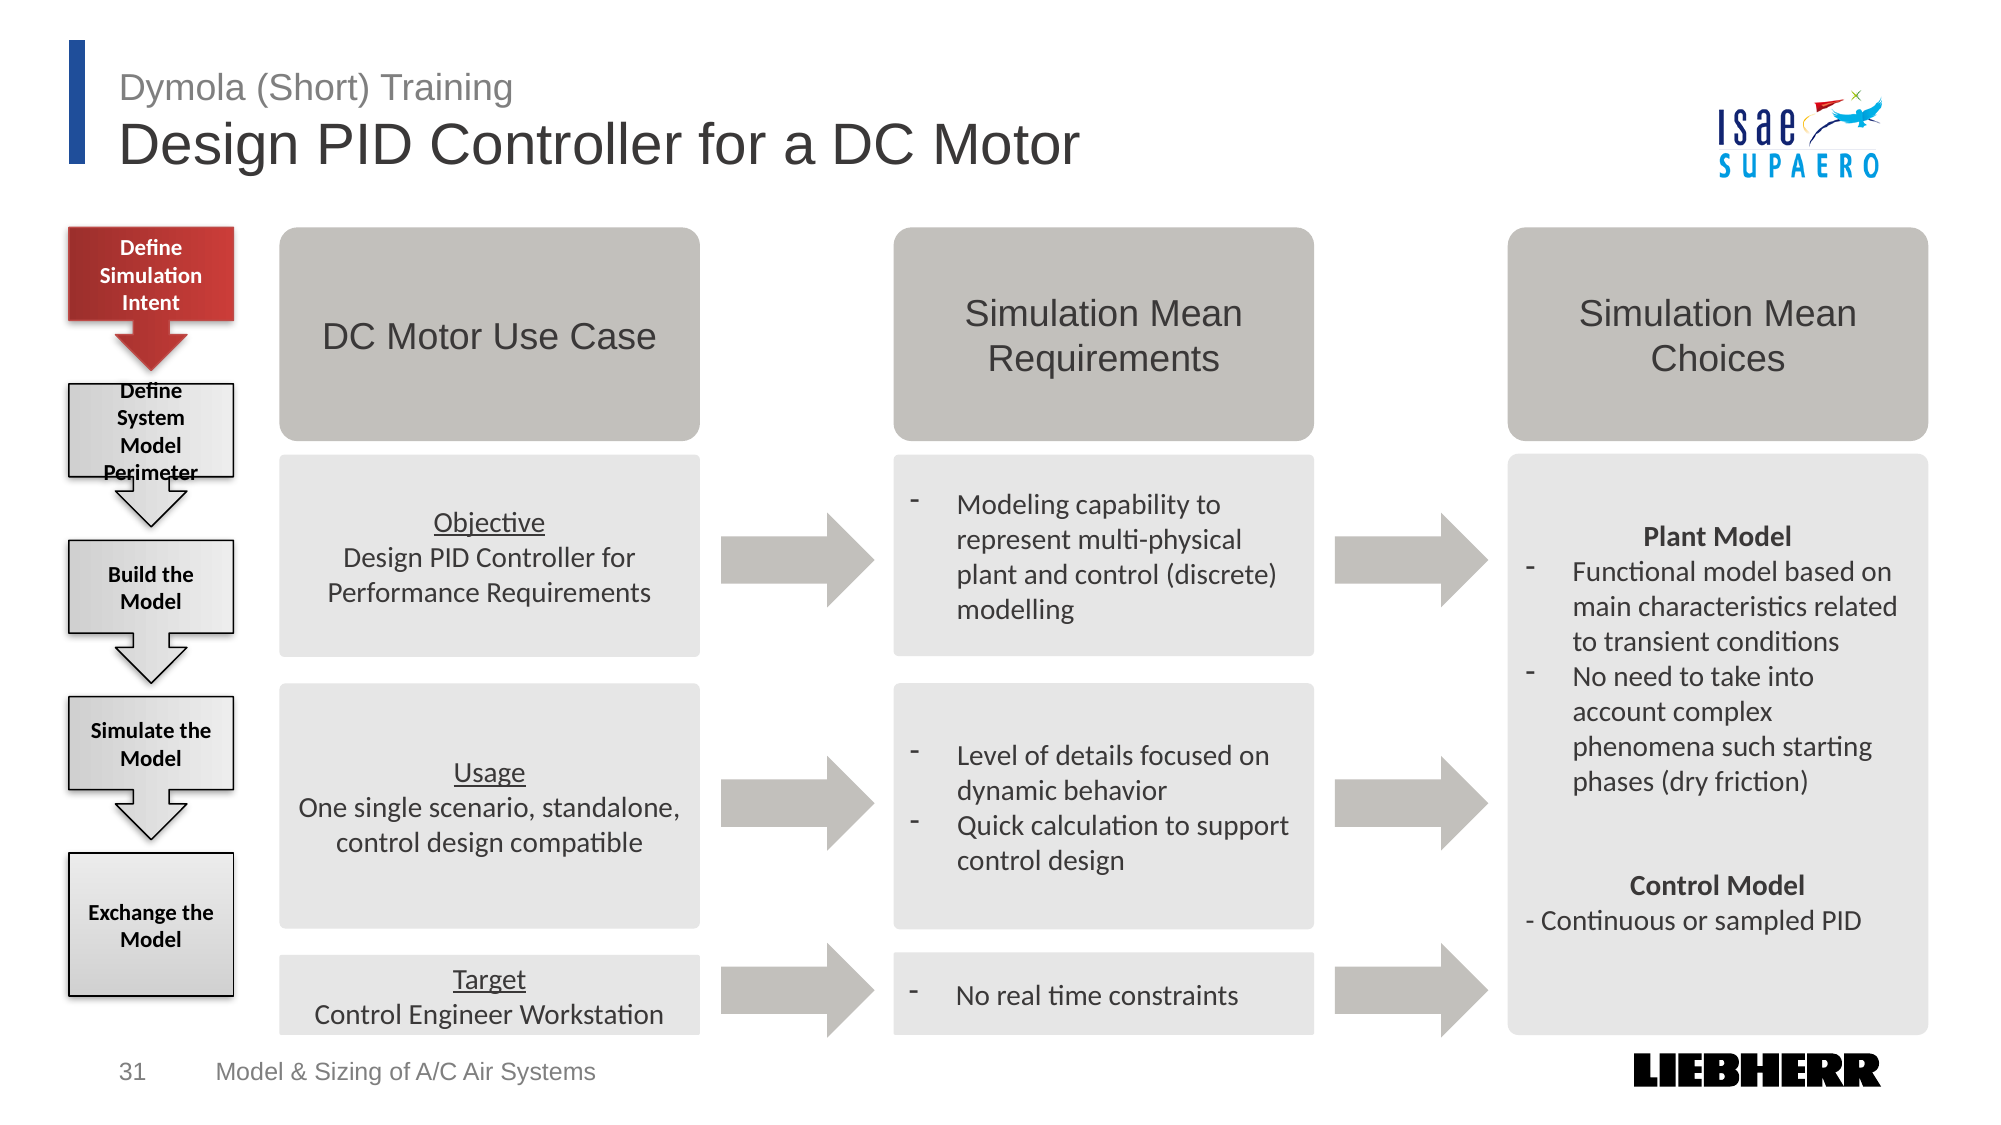

Dymola (Short) Training
# Design PID Controller for a DC Motor
Define Simulation Intent
DC Motor Use Case
Simulation Mean Requirements
Simulation Mean Choices
Define System Model Perimeter

Plant Model
Functional model based on main characteristics related to transient conditions
No need to take into account complex phenomena such starting phases (dry friction)

Control Model
- Continuous or sampled PID

Modeling capability to represent multi-physical plant and control (discrete) modelling
Objective
Design PID Controller for Performance Requirements

Build the Model
Usage
One single scenario, standalone, control design compatible
Level of details focused on dynamic behavior
Quick calculation to support control design
Simulate the Model

Exchange the Model

No real time constraints
Target
Control Engineer Workstation
31
Model & Sizing of A/C Air Systems